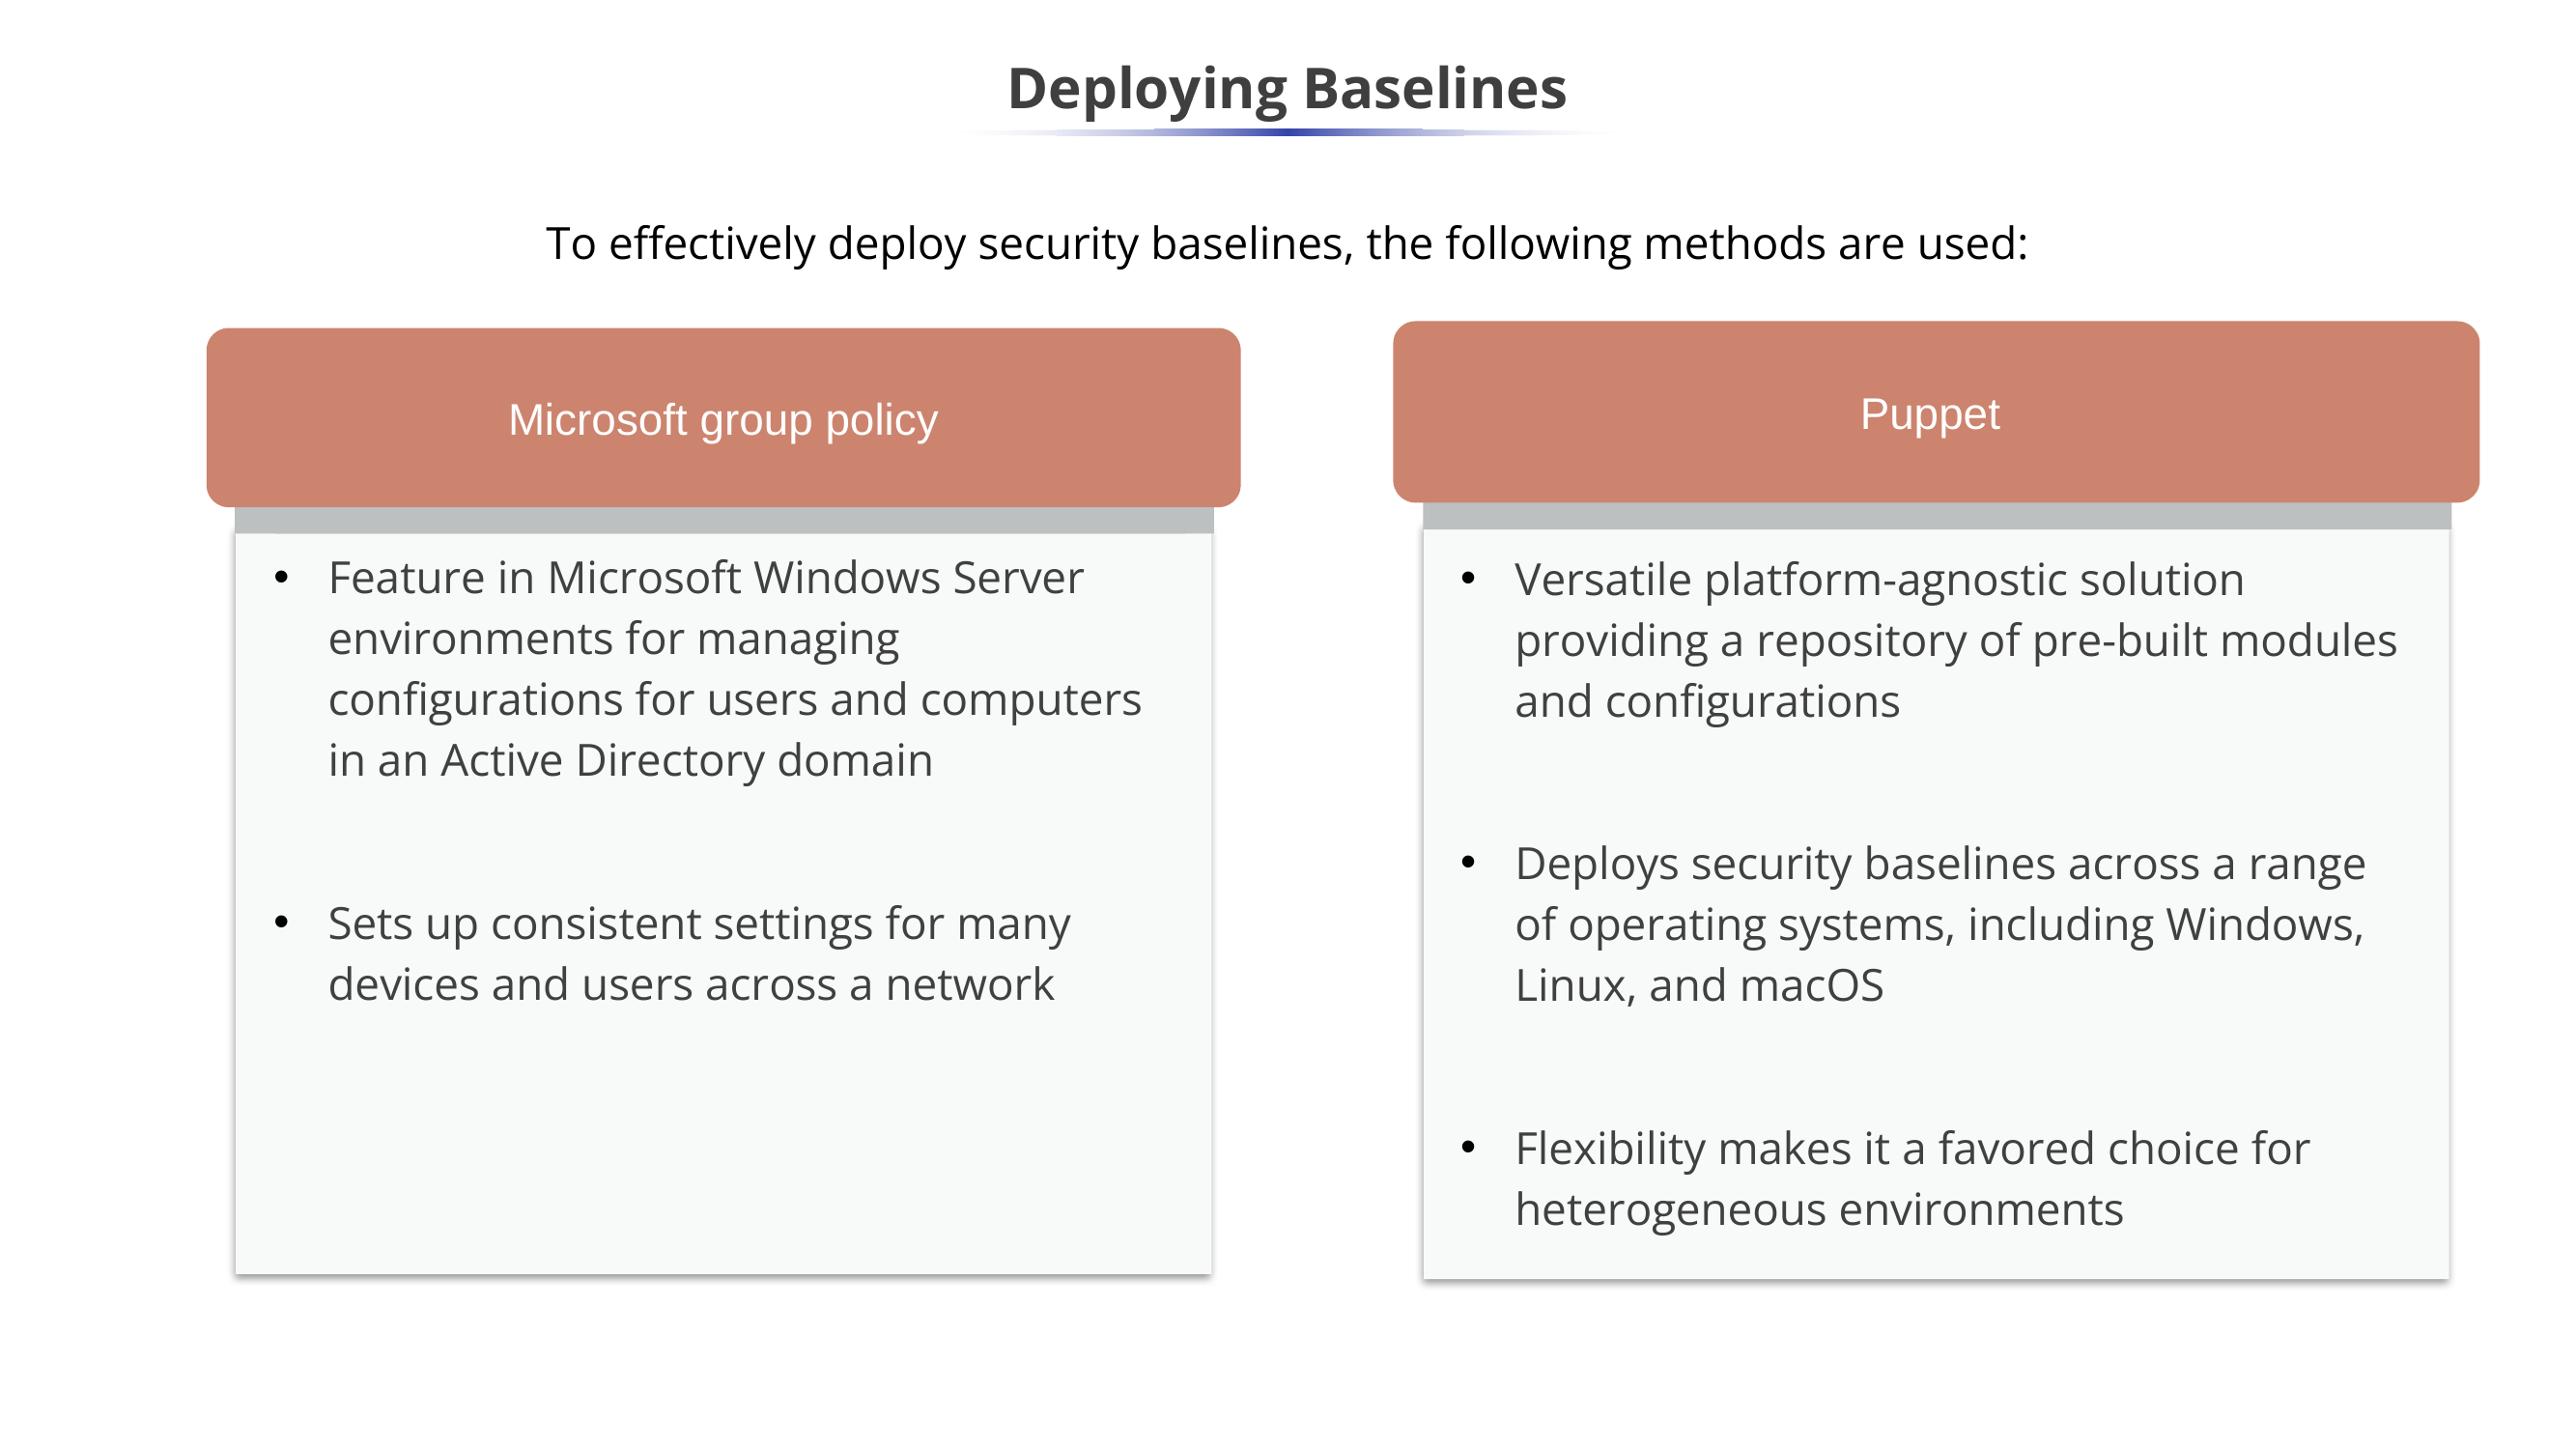

# Deploying Baselines

To effectively deploy security baselines, the following methods are used:
Puppet

Versatile platform-agnostic solution providing a repository of pre-built modules and configurations

Deploys security baselines across a range of operating systems, including Windows, Linux, and macOS

Flexibility makes it a favored choice for heterogeneous environments

Microsoft group policy

Feature in Microsoft Windows Server environments for managing configurations for users and computers in an Active Directory domain

Sets up consistent settings for many devices and users across a network